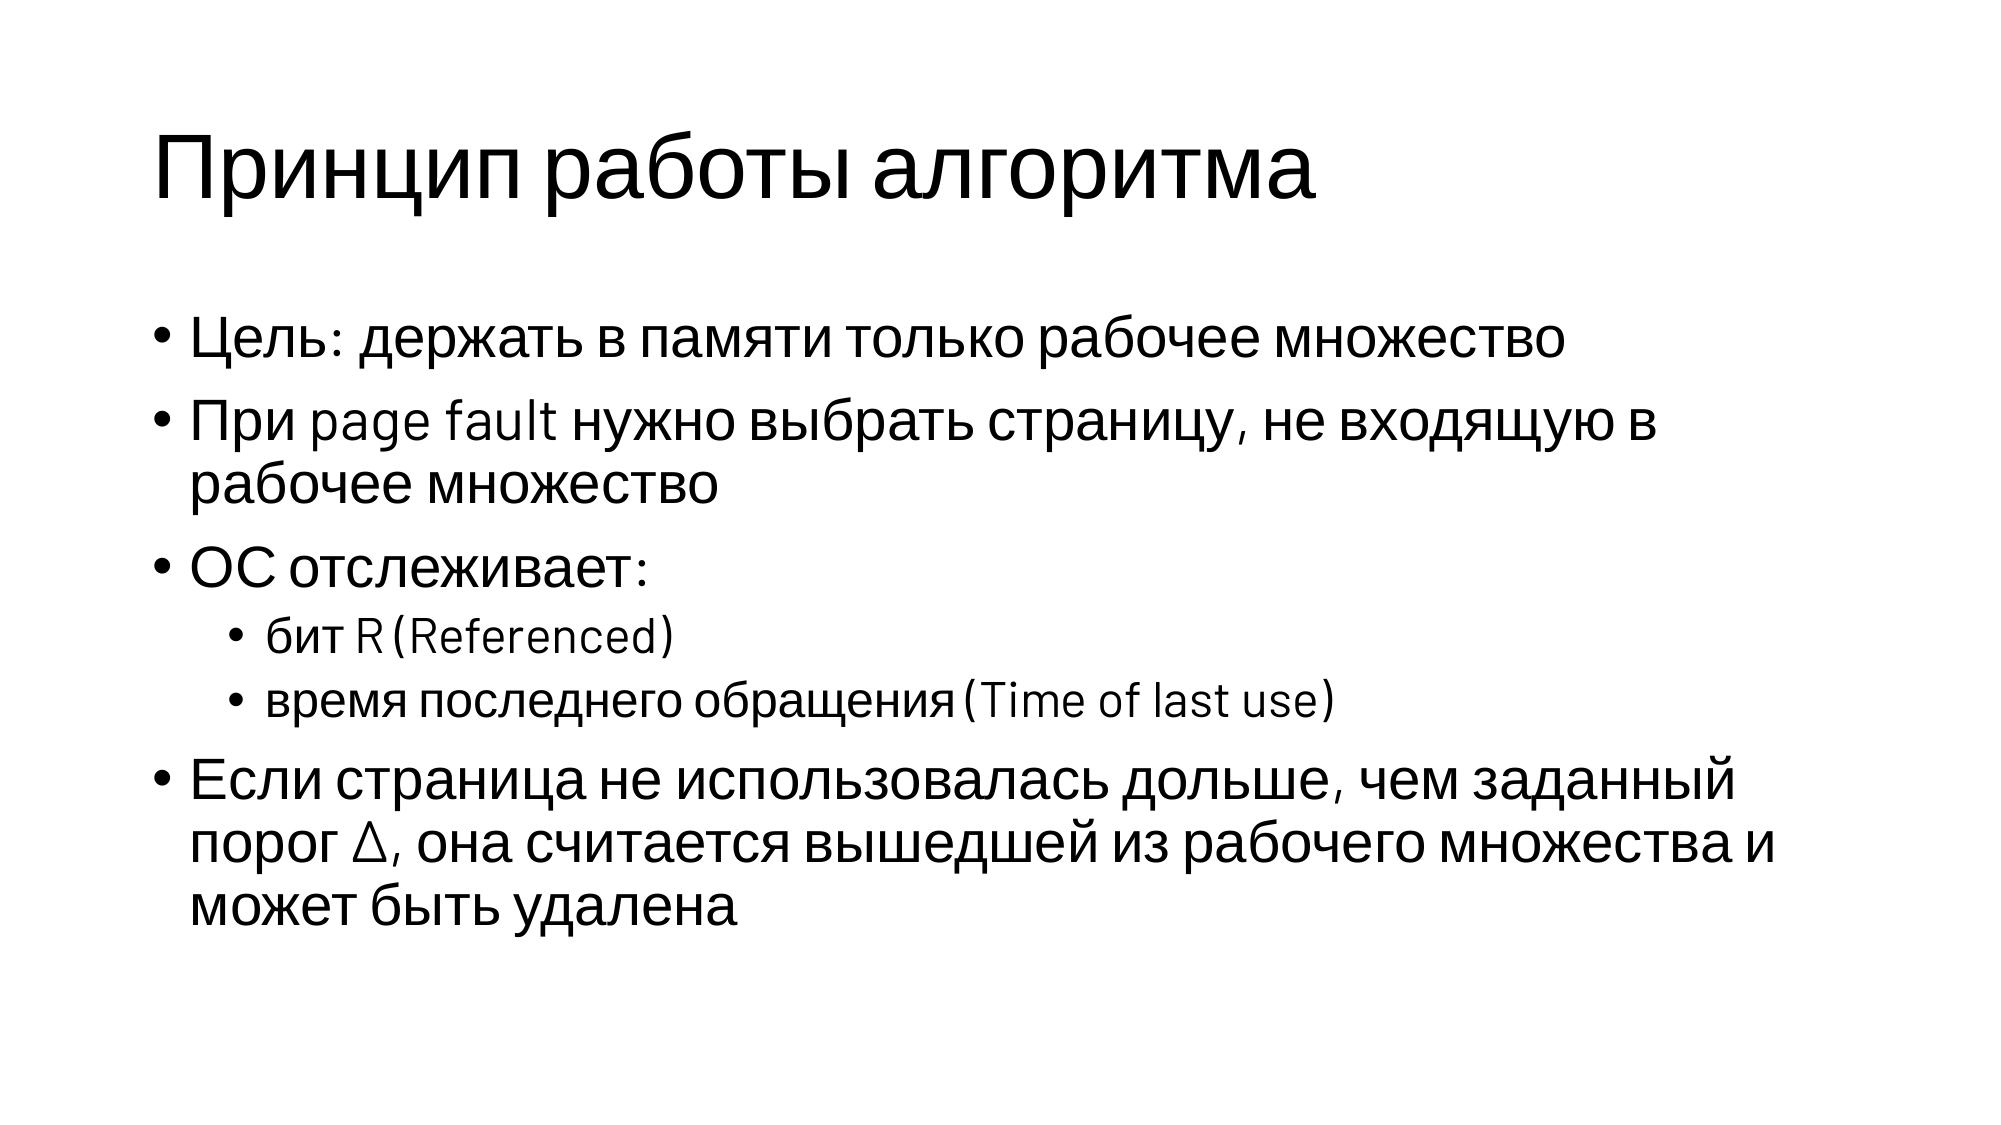

# Принцип работы алгоритма
Цель: держать в памяти только рабочее множество
При page fault нужно выбрать страницу, не входящую в рабочее множество
ОС отслеживает:
бит R (Referenced)
время последнего обращения (Time of last use)
Если страница не использовалась дольше, чем заданный порог Δ, она считается вышедшей из рабочего множества и может быть удалена